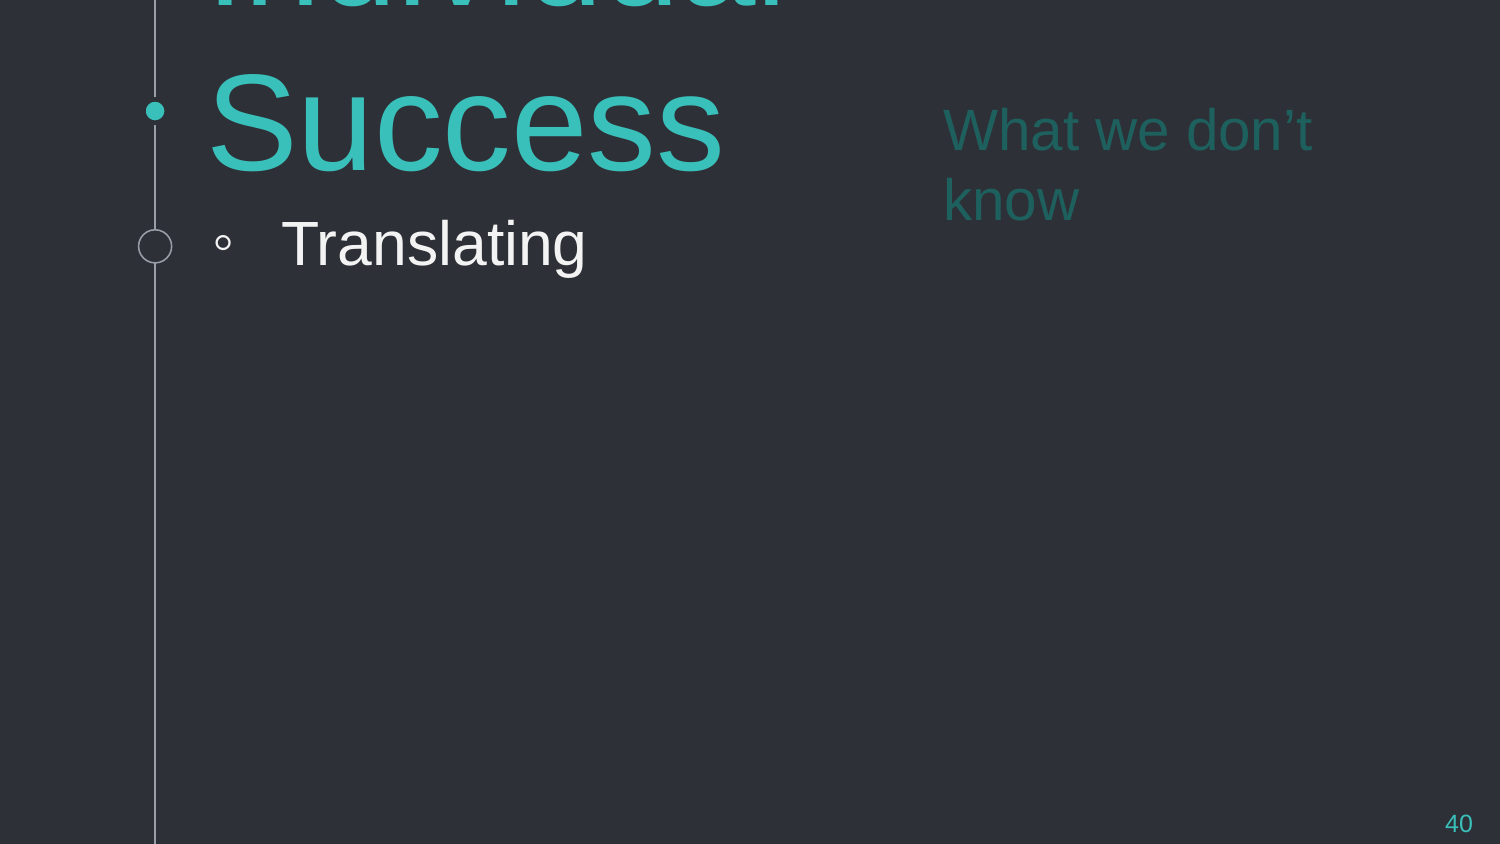

Individual Success
Translating
What we don’t know
40